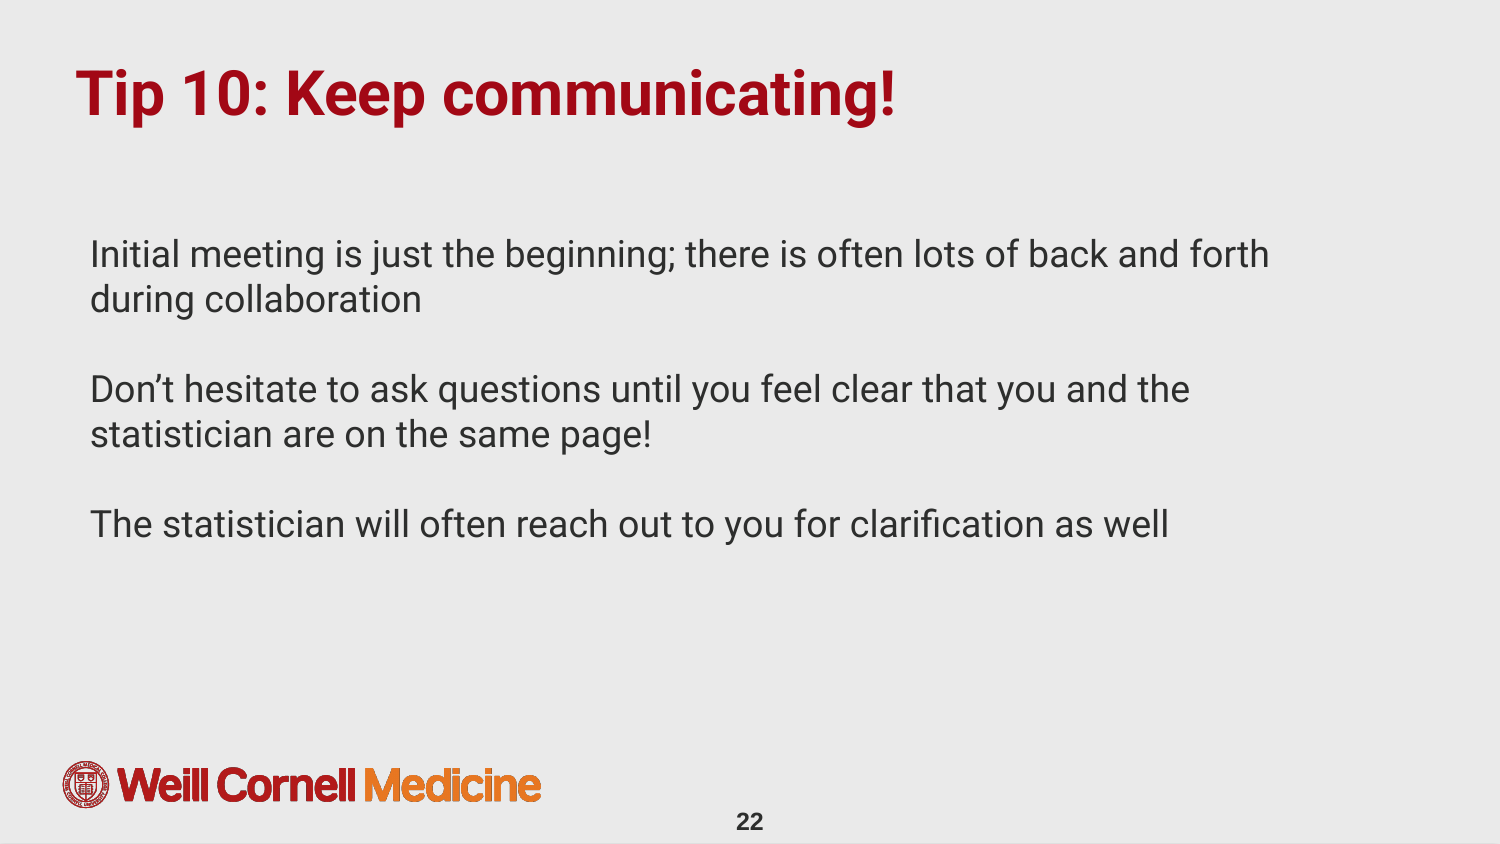

# Tip 10: Keep communicating!

Initial meeting is just the beginning; there is often lots of back and forth during collaboration

Don’t hesitate to ask questions until you feel clear that you and the statistician are on the same page!

The statistician will often reach out to you for clarification as well